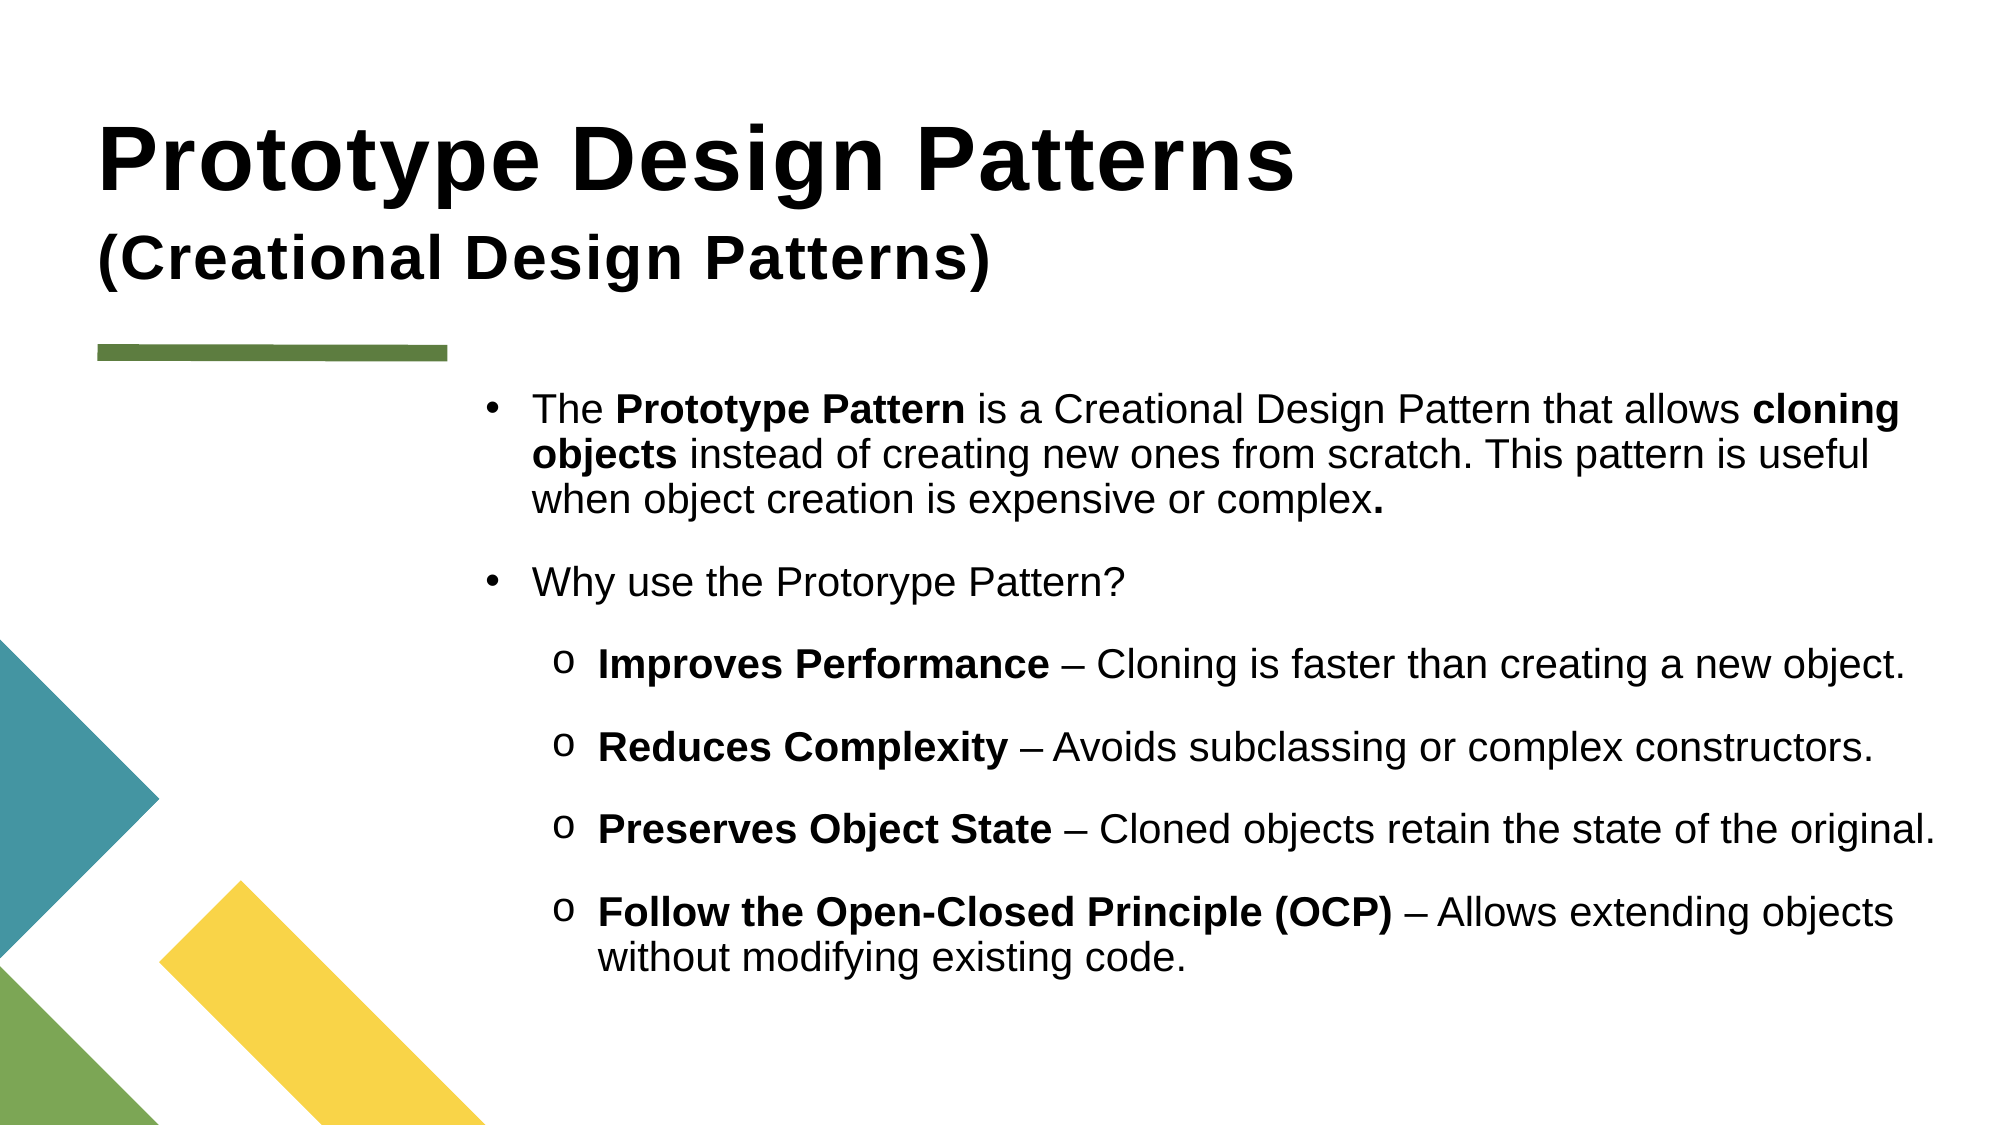

# Prototype Design Patterns (Creational Design Patterns)
The Prototype Pattern is a Creational Design Pattern that allows cloning objects instead of creating new ones from scratch. This pattern is useful when object creation is expensive or complex.
Why use the Protorype Pattern?
Improves Performance – Cloning is faster than creating a new object.
Reduces Complexity – Avoids subclassing or complex constructors.
Preserves Object State – Cloned objects retain the state of the original.
Follow the Open-Closed Principle (OCP) – Allows extending objects without modifying existing code.